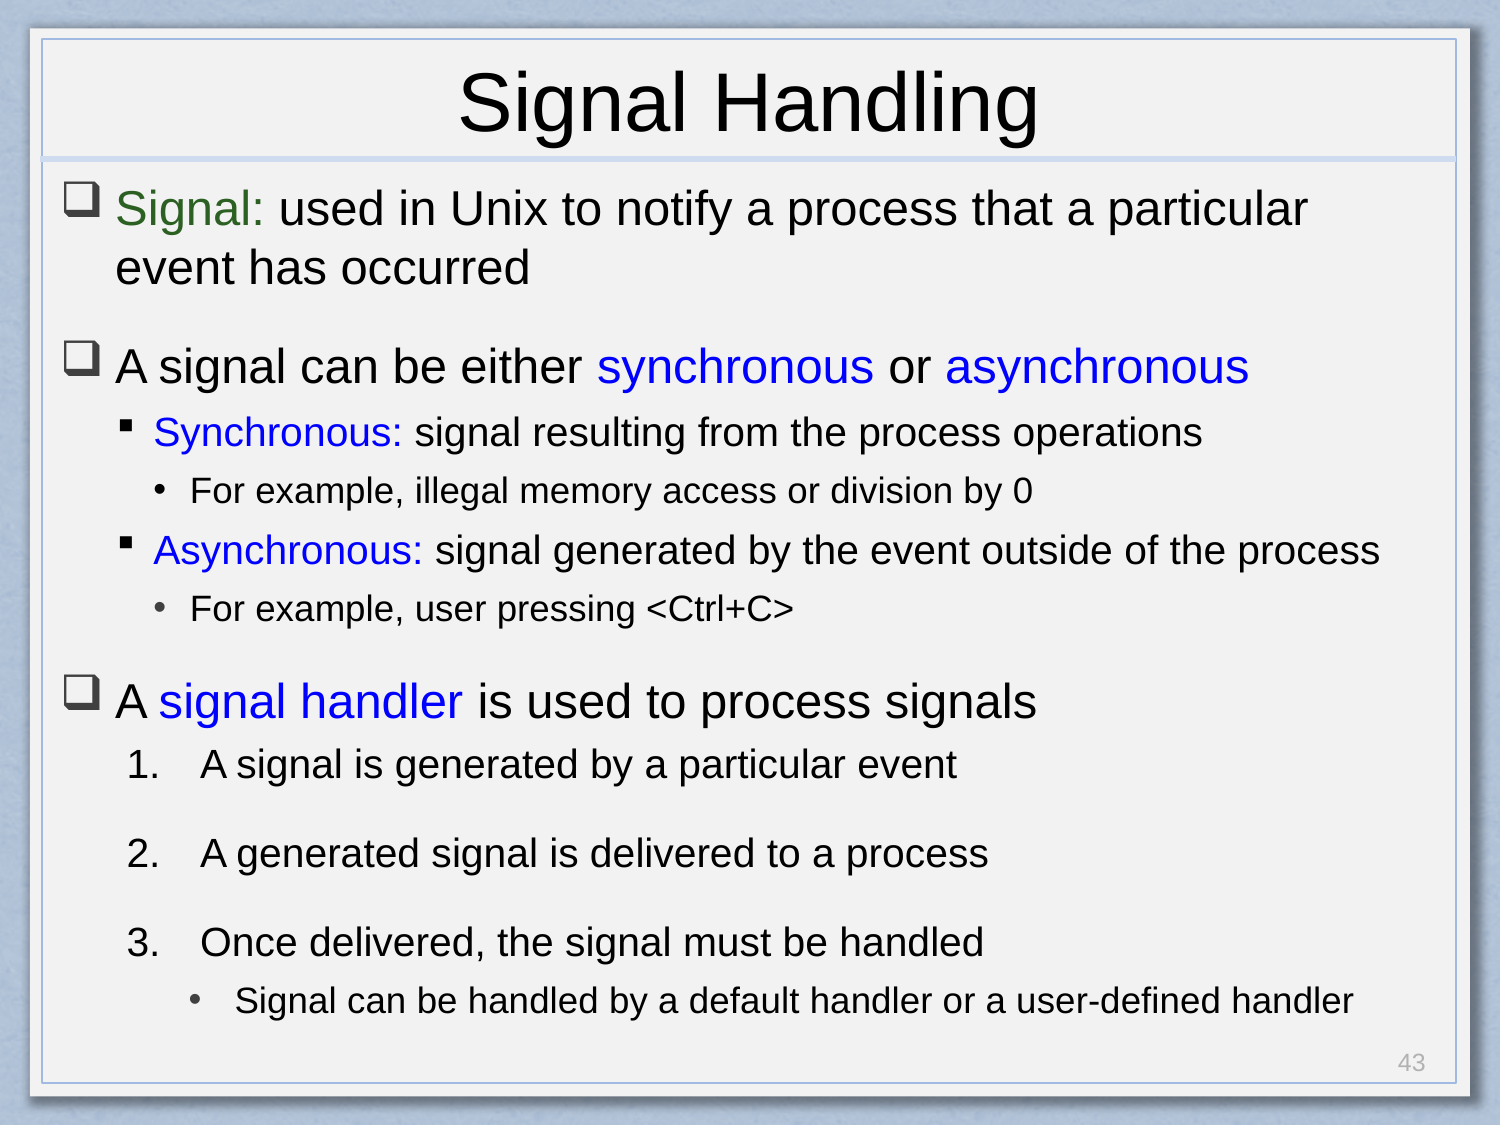

# Signal Handling
Signal: used in Unix to notify a process that a particular event has occurred
A signal can be either synchronous or asynchronous
Synchronous: signal resulting from the process operations
For example, illegal memory access or division by 0
Asynchronous: signal generated by the event outside of the process
For example, user pressing <Ctrl+C>
A signal handler is used to process signals
A signal is generated by a particular event

A generated signal is delivered to a process

Once delivered, the signal must be handled
Signal can be handled by a default handler or a user-defined handler

43